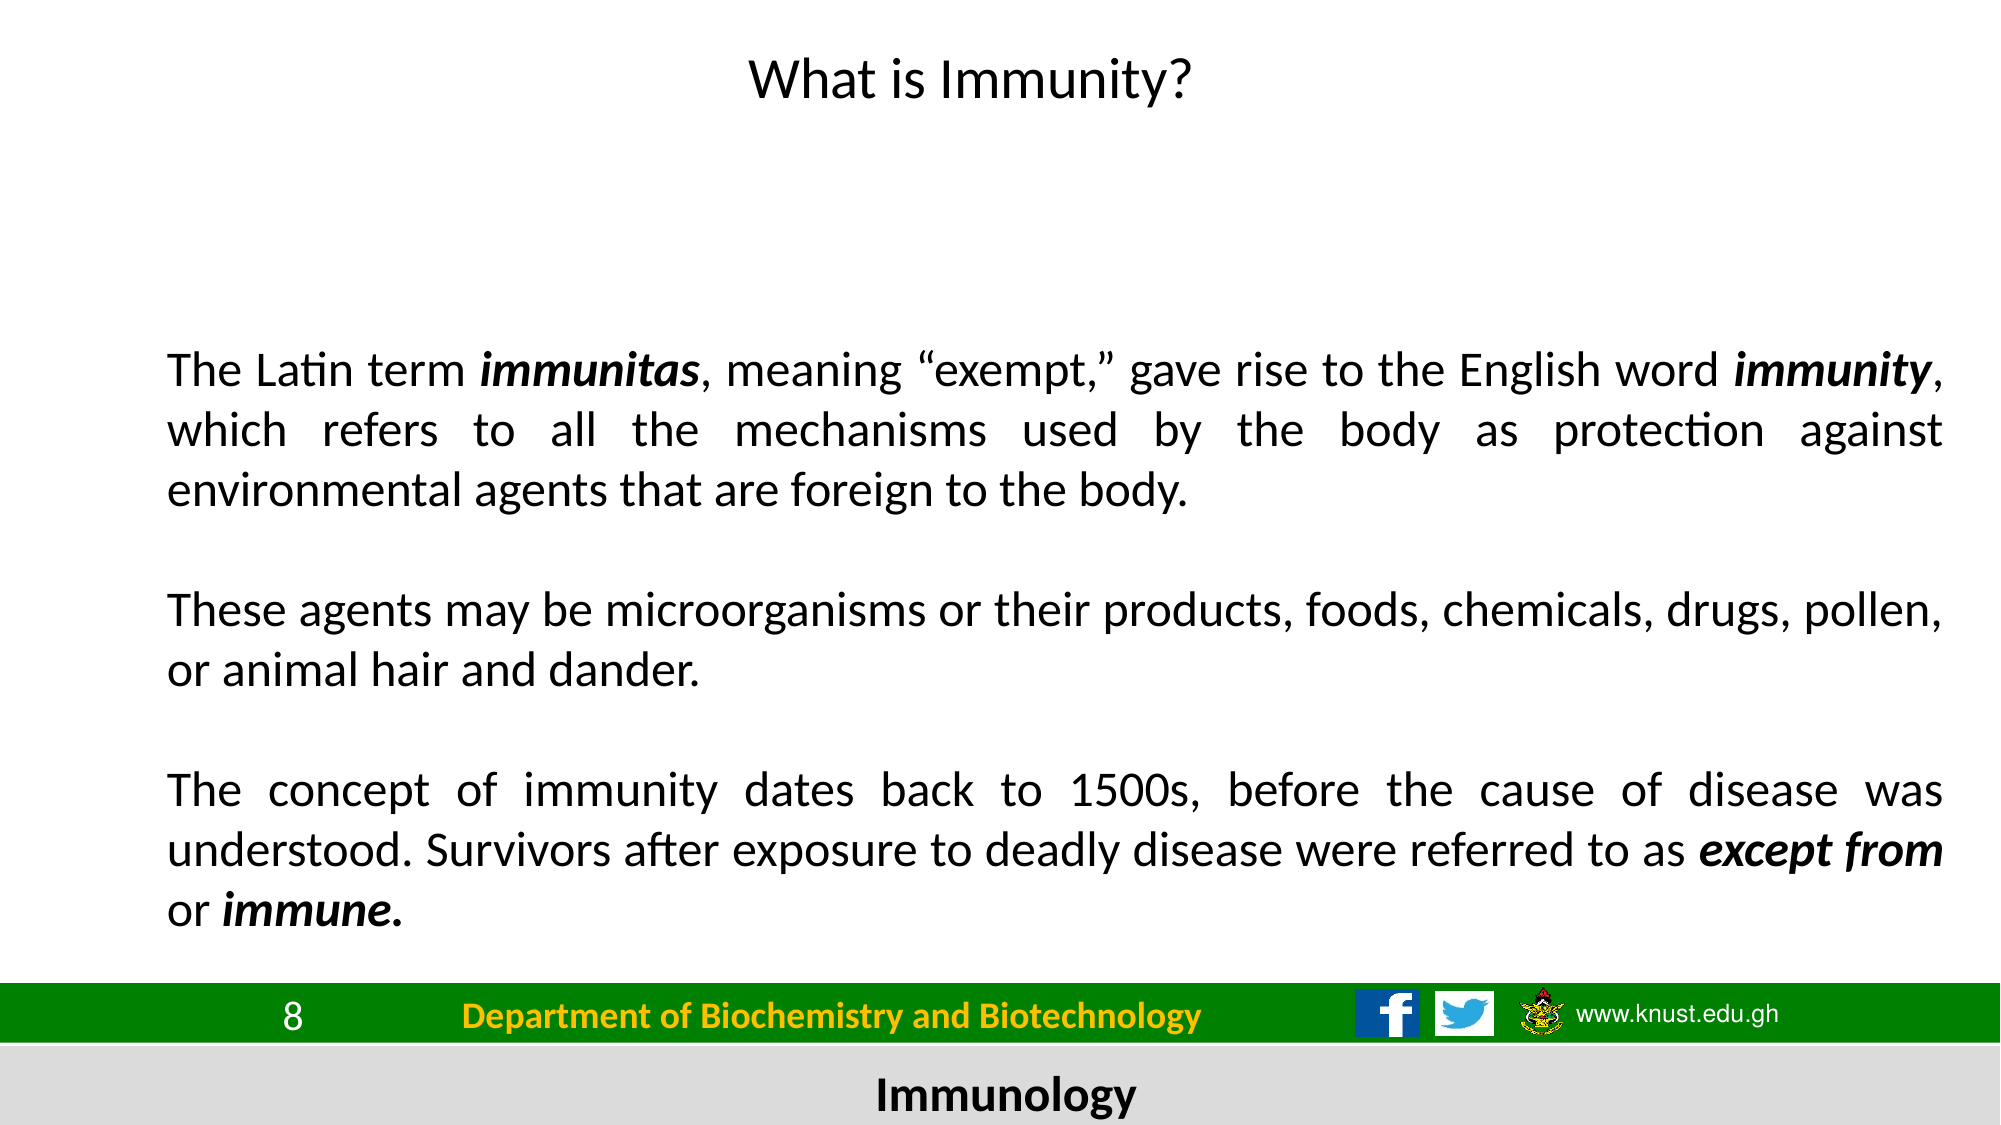

# What is Immunity?

The Latin term immunitas, meaning “exempt,” gave rise to the English word immunity, which refers to all the mechanisms used by the body as protection against environmental agents that are foreign to the body.

These agents may be microorganisms or their products, foods, chemicals, drugs, pollen, or animal hair and dander.

The concept of immunity dates back to 1500s, before the cause of disease was understood. Survivors after exposure to deadly disease were referred to as except from or immune.

Department of Biochemistry and Biotechnology
8
Immunology